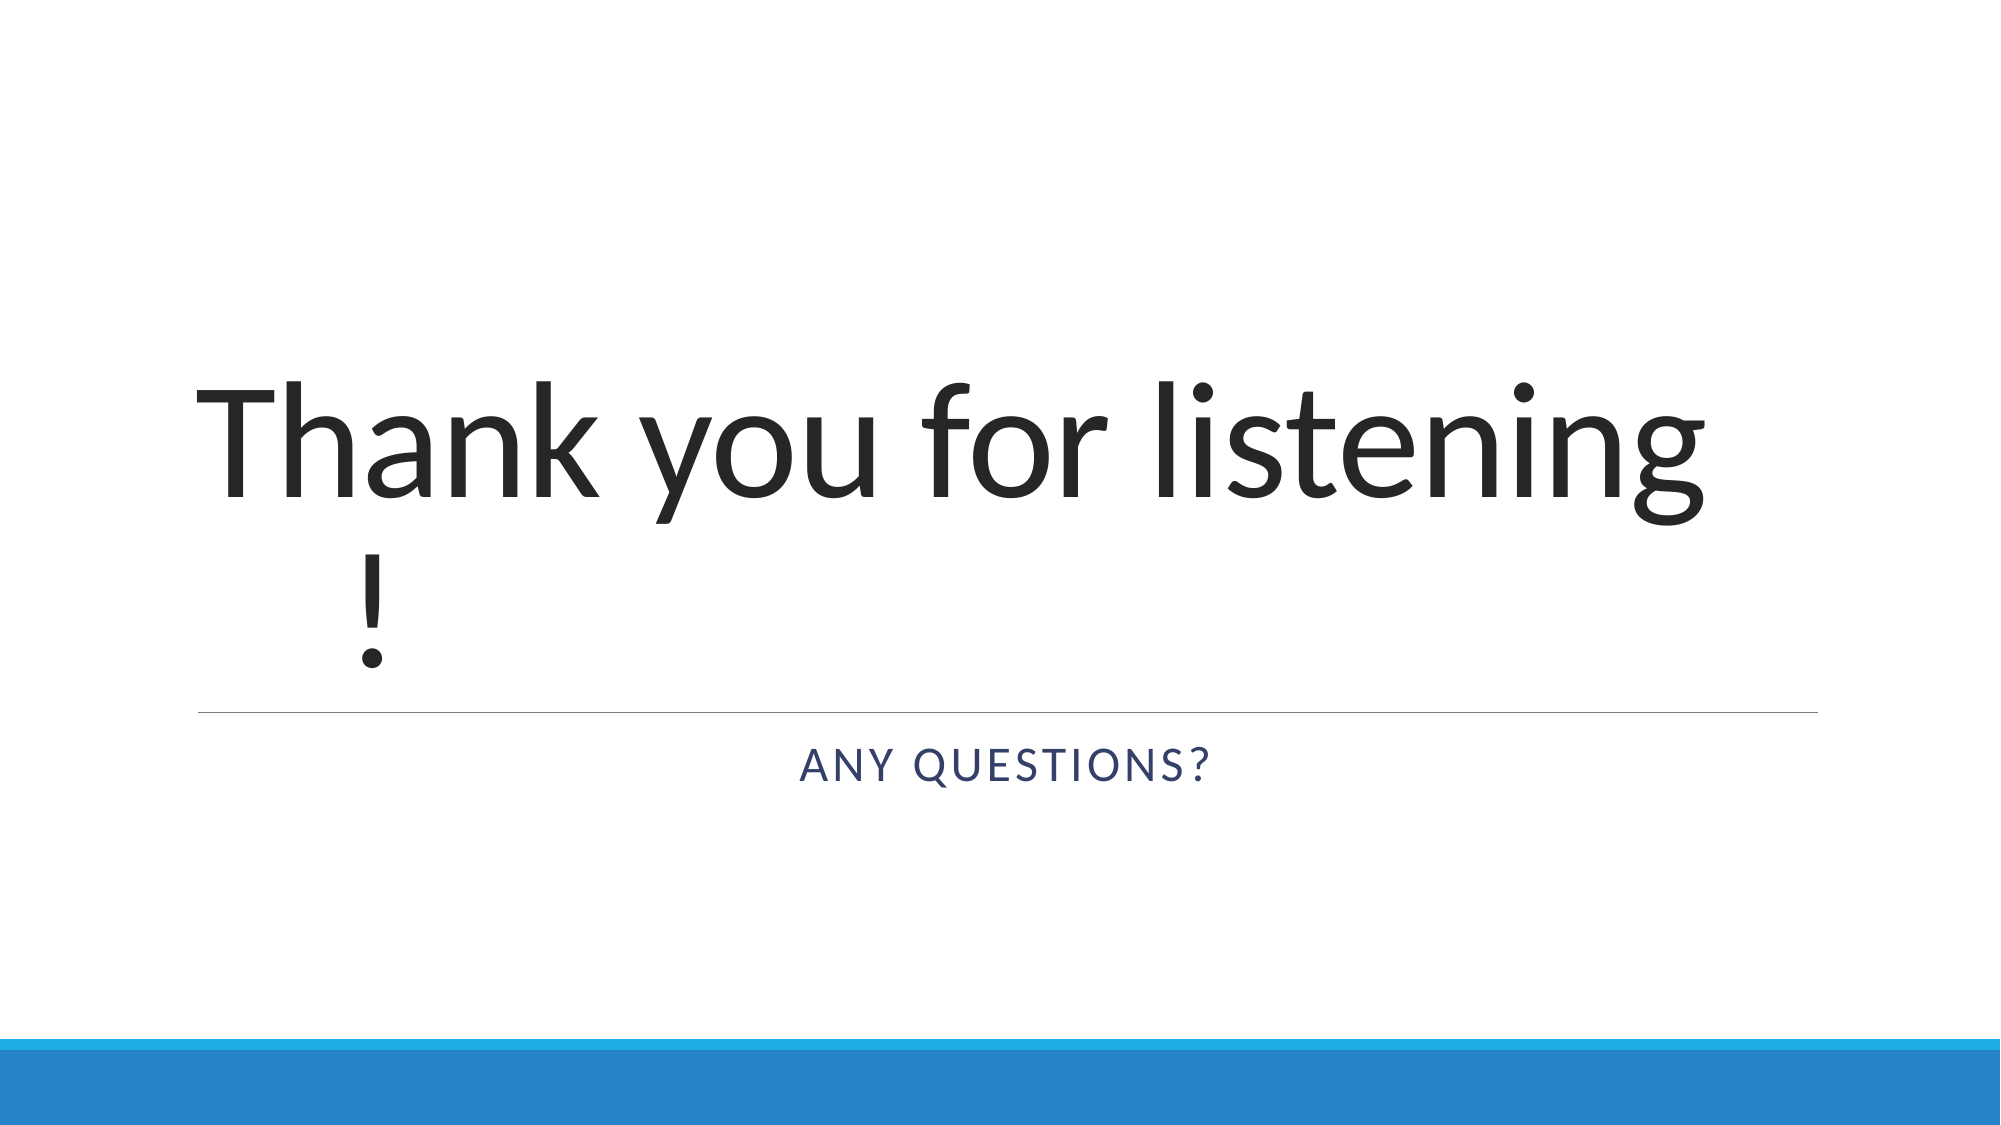

# Thank you for listening	!
Any questions?